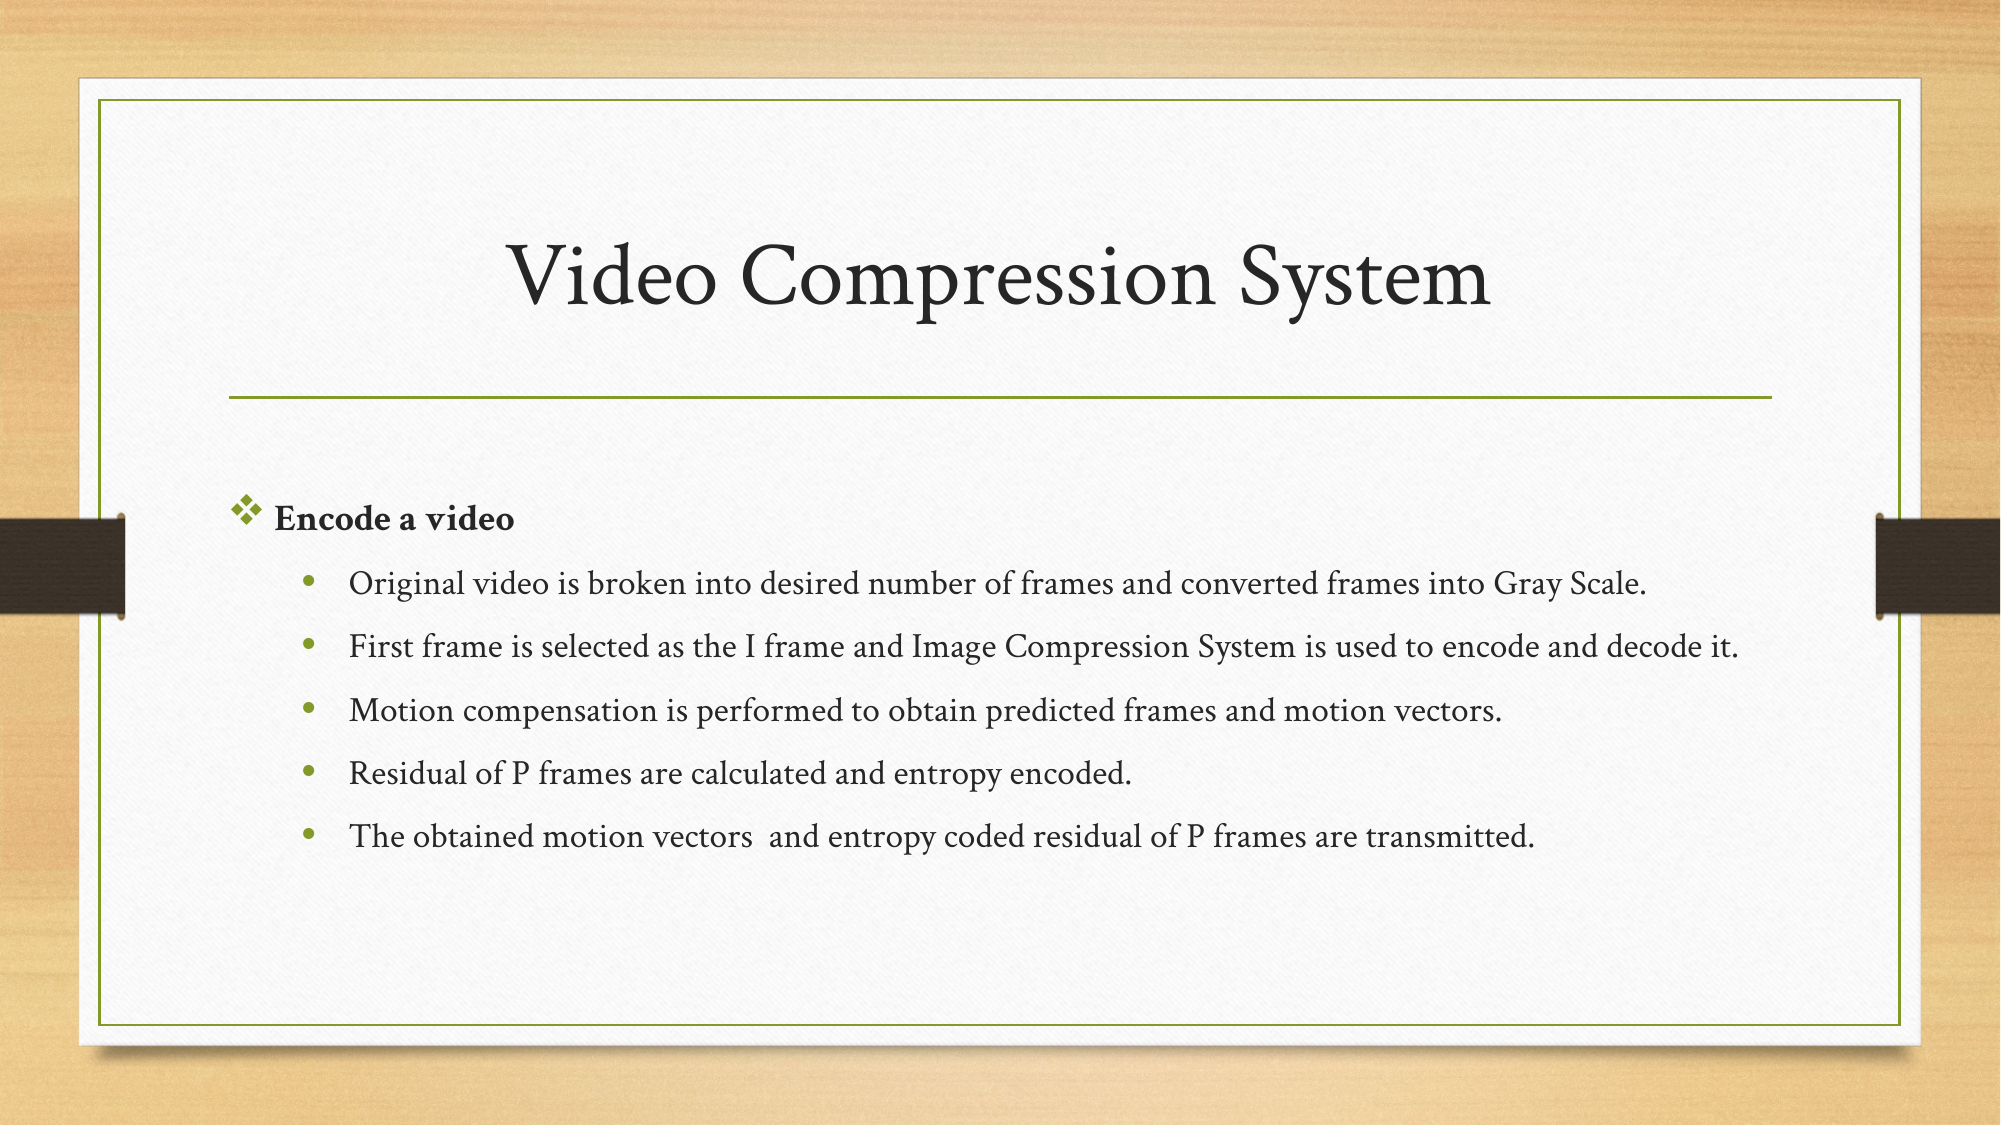

# Video Compression System

Encode a video
Original video is broken into desired number of frames and converted frames into Gray Scale.
First frame is selected as the I frame and Image Compression System is used to encode and decode it.
Motion compensation is performed to obtain predicted frames and motion vectors.
Residual of P frames are calculated and entropy encoded.
The obtained motion vectors  and entropy coded residual of P frames are transmitted.